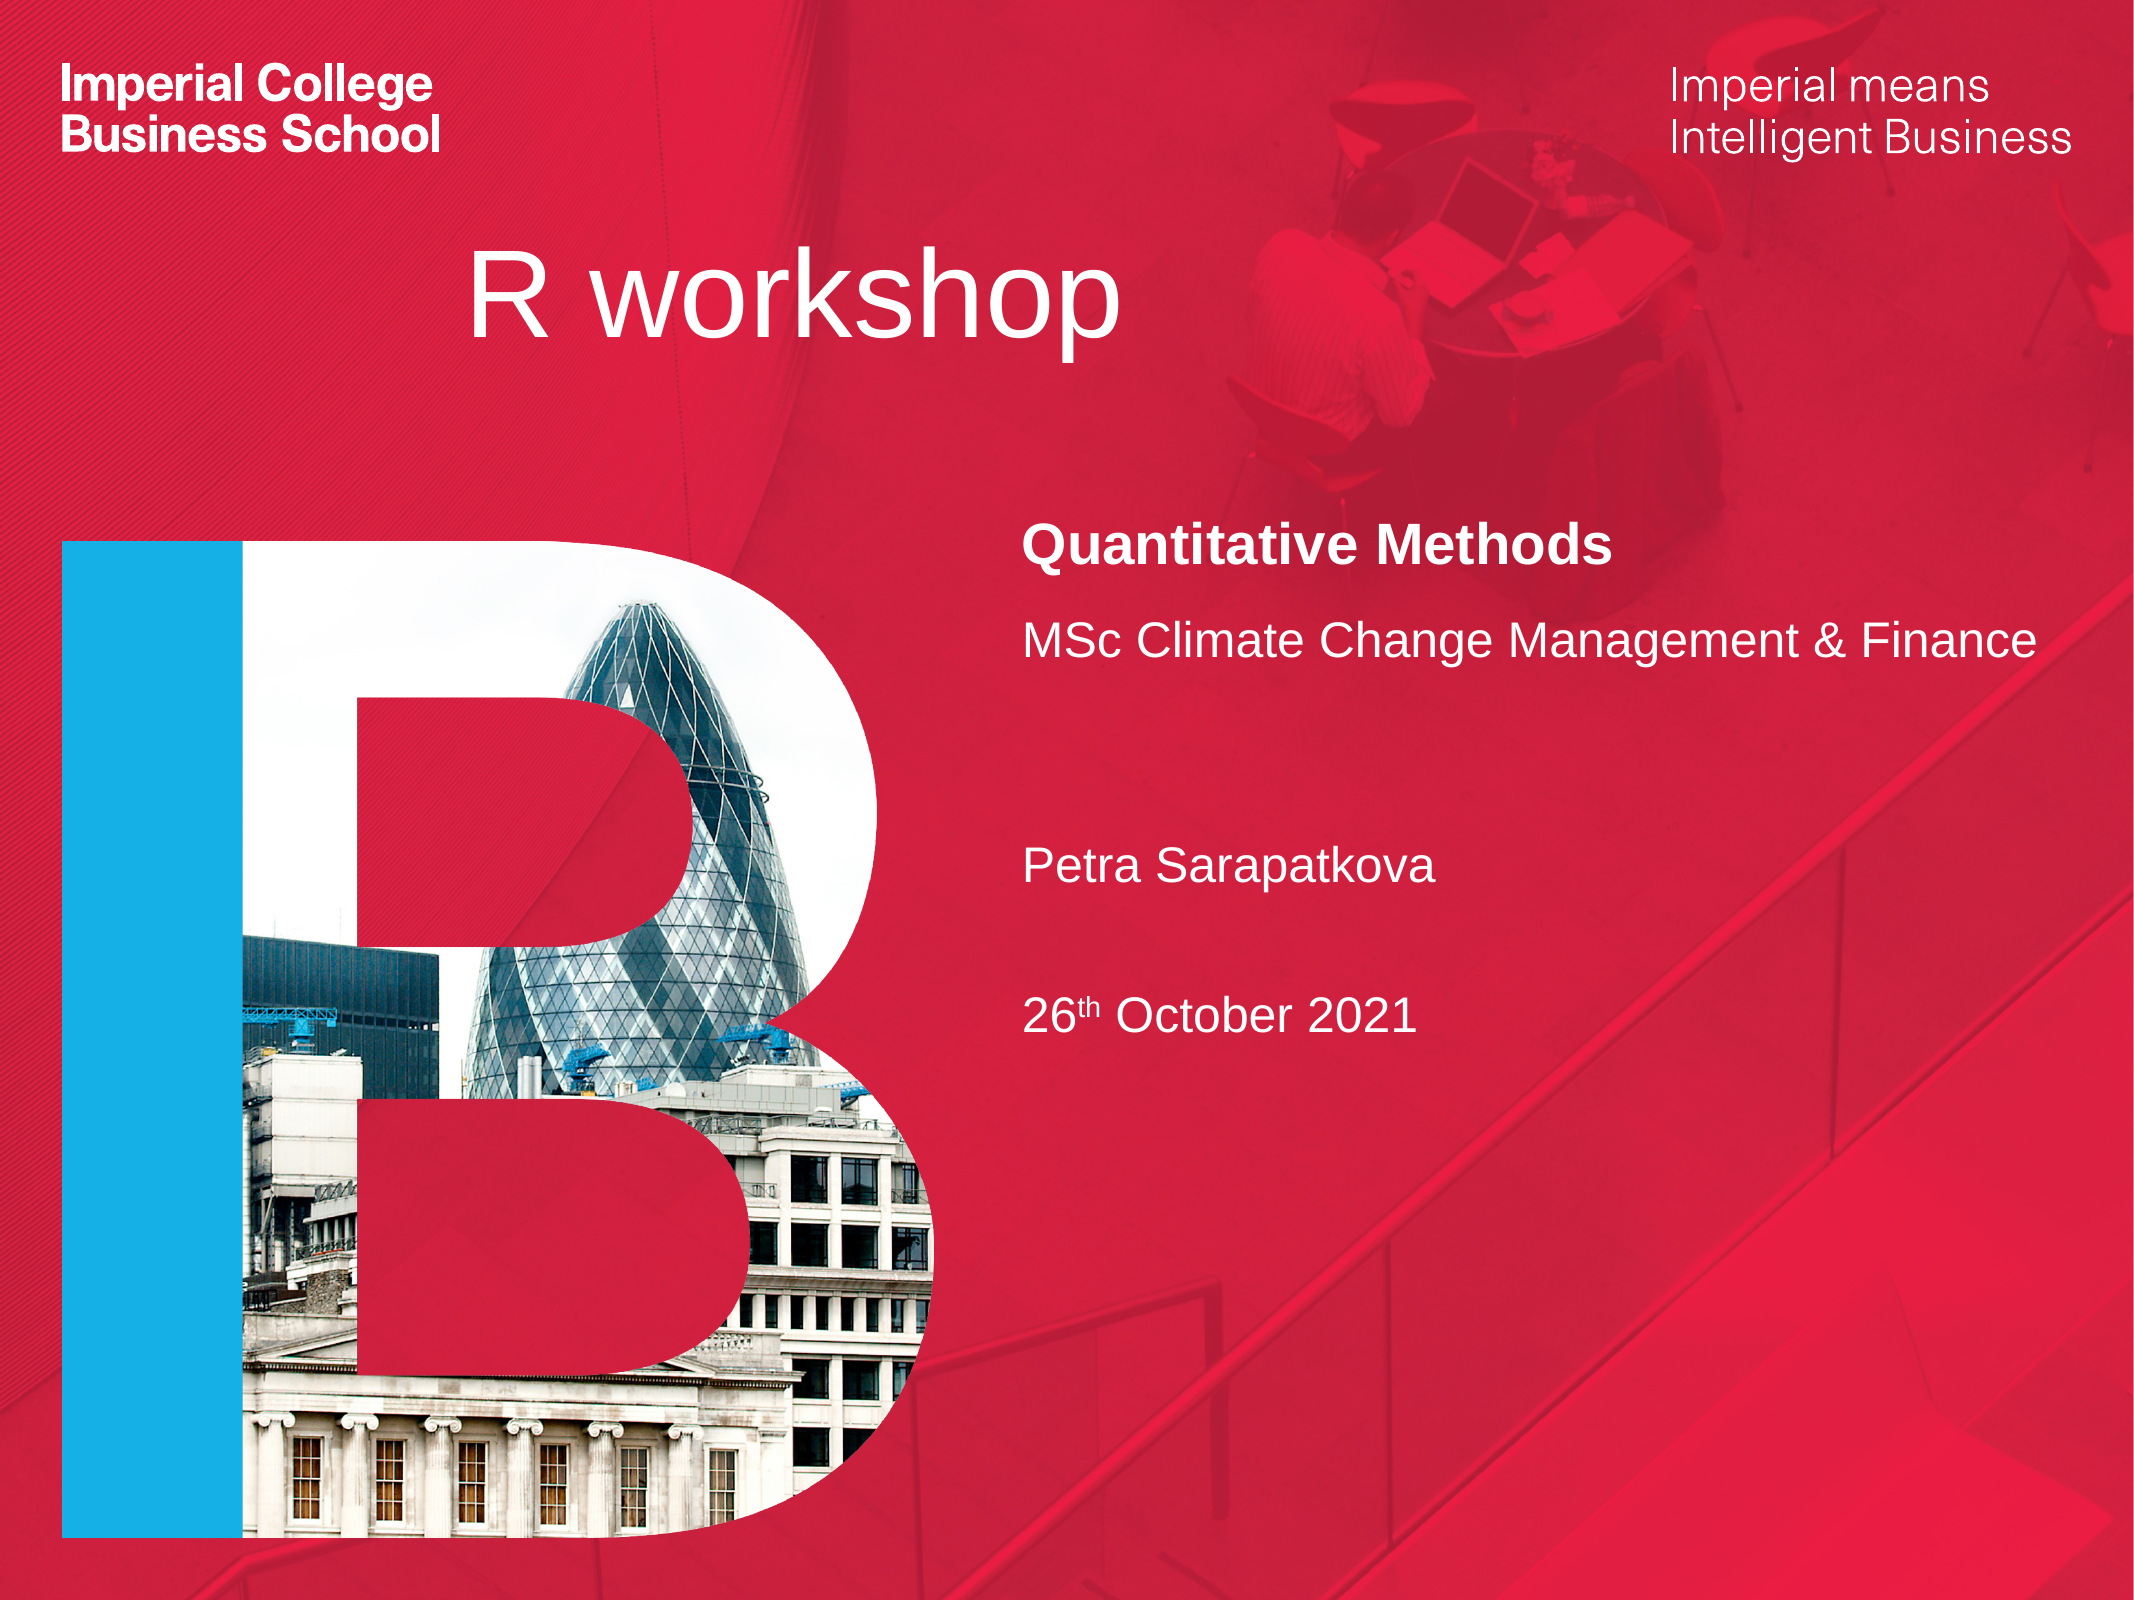

# R workshop
Quantitative Methods
MSc Climate Change Management & Finance

Petra Sarapatkova

26th October 2021